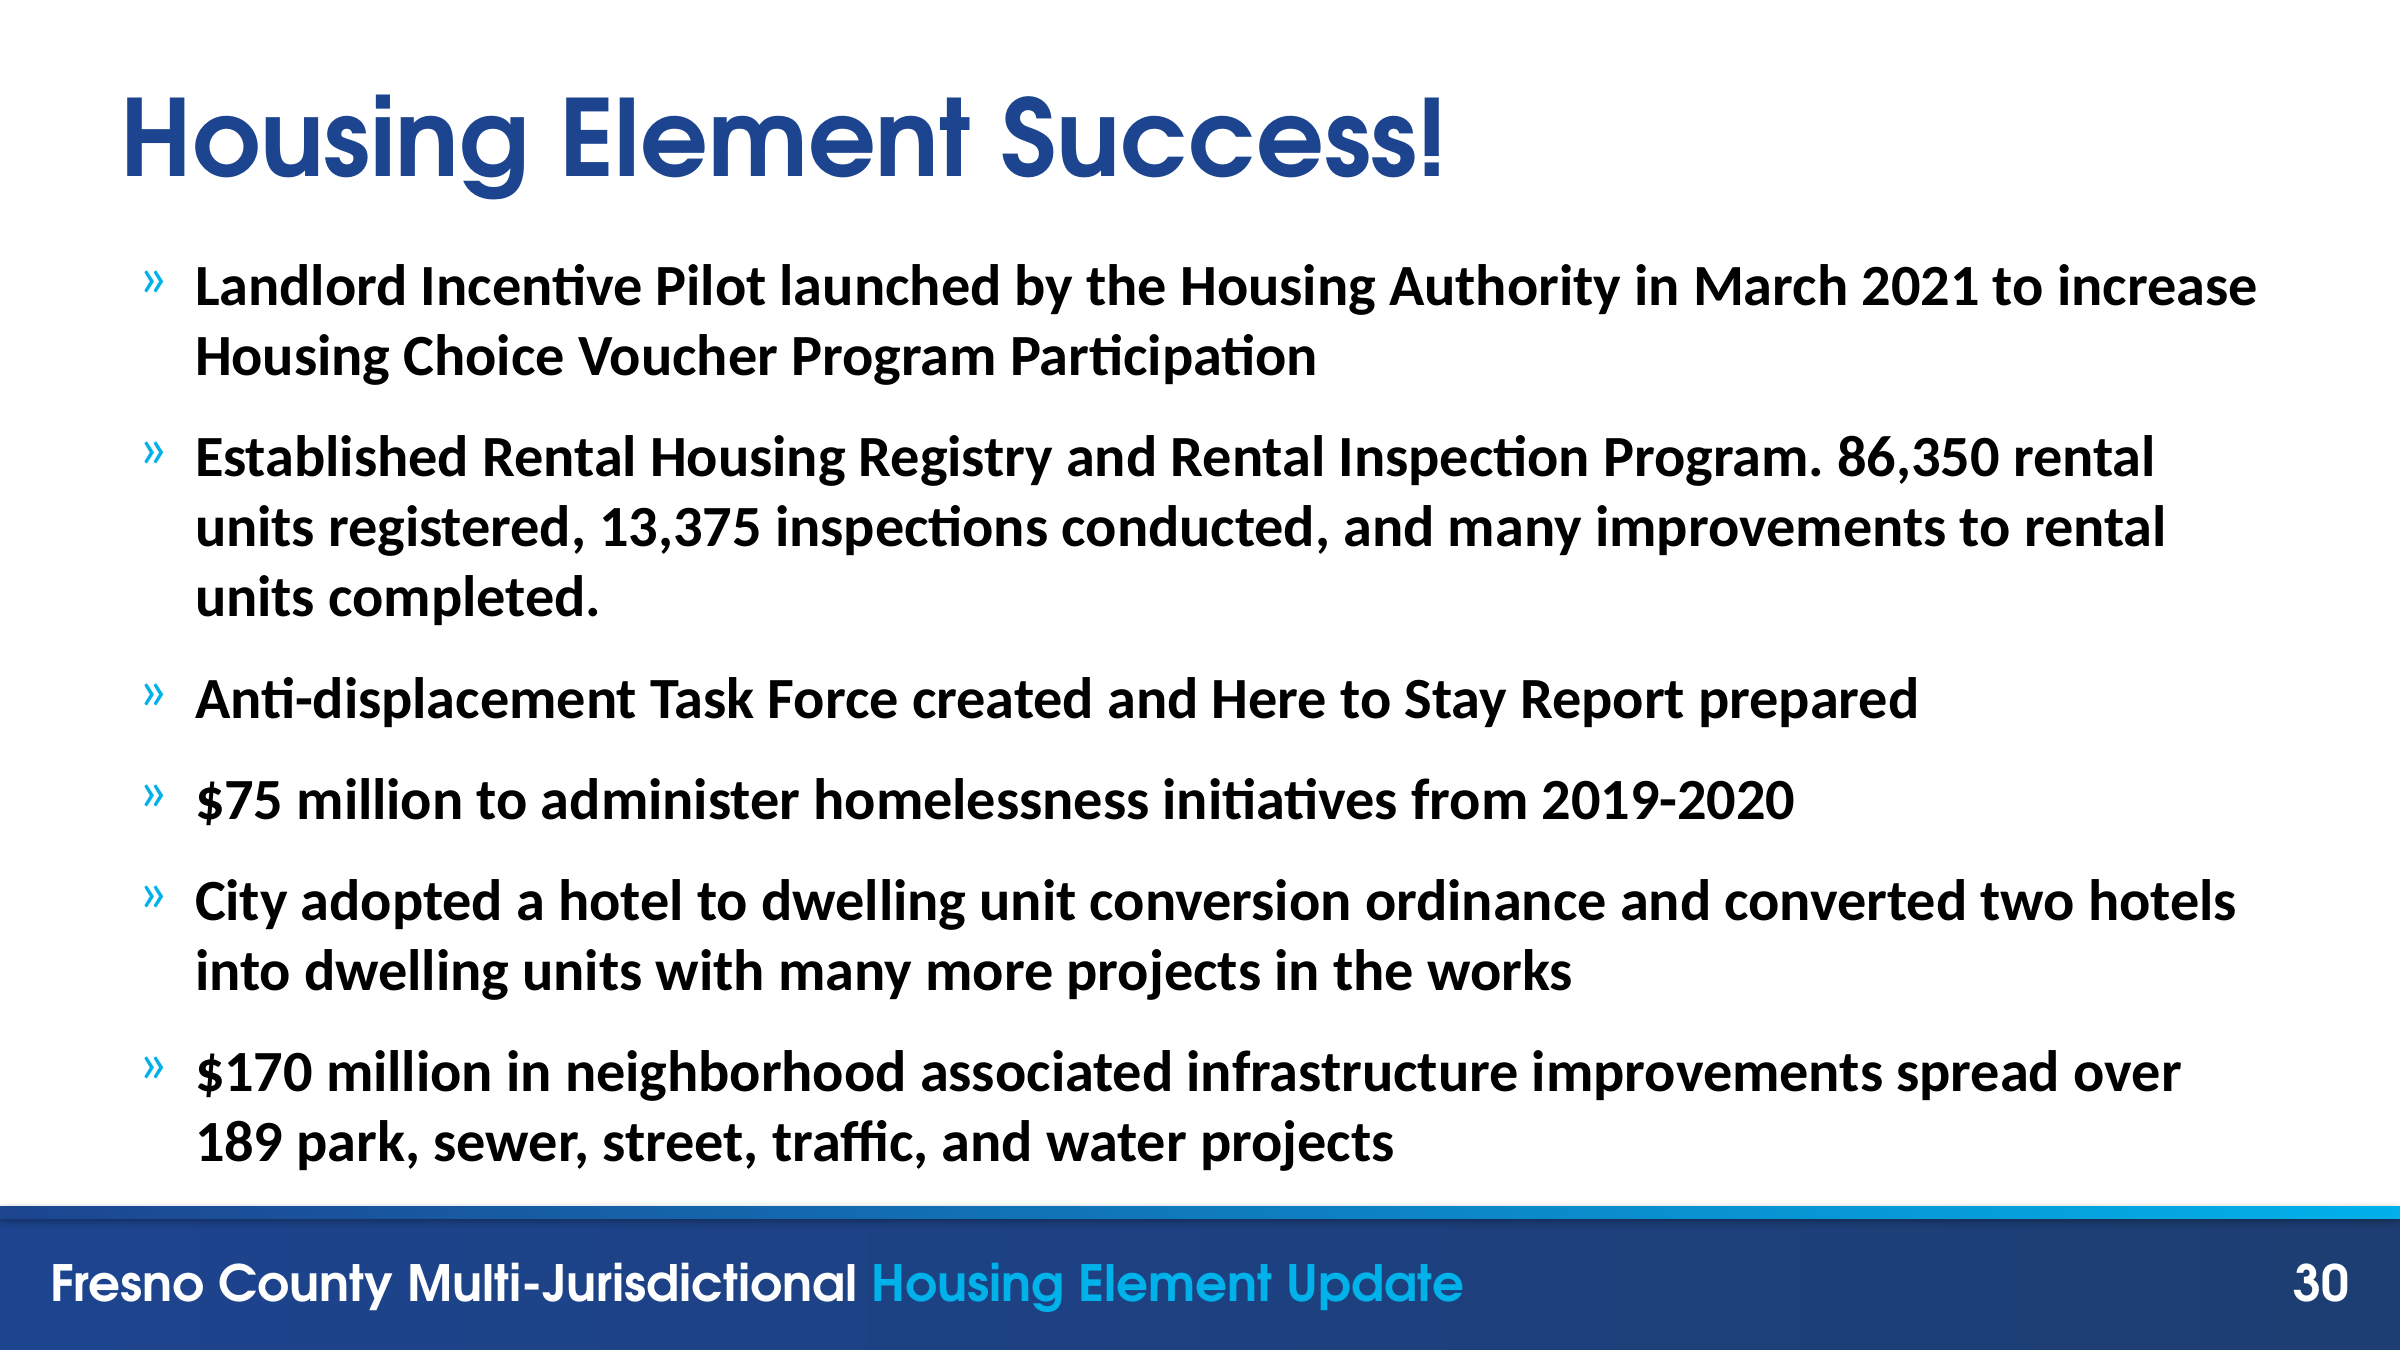

# Housing Element Success!
Landlord Incentive Pilot launched by the Housing Authority in March 2021 to increase Housing Choice Voucher Program Participation
Established Rental Housing Registry and Rental Inspection Program. 86,350 rental units registered, 13,375 inspections conducted, and many improvements to rental units completed.
Anti-displacement Task Force created and Here to Stay Report prepared
$75 million to administer homelessness initiatives from 2019-2020
City adopted a hotel to dwelling unit conversion ordinance and converted two hotels into dwelling units with many more projects in the works
$170 million in neighborhood associated infrastructure improvements spread over 189 park, sewer, street, traffic, and water projects